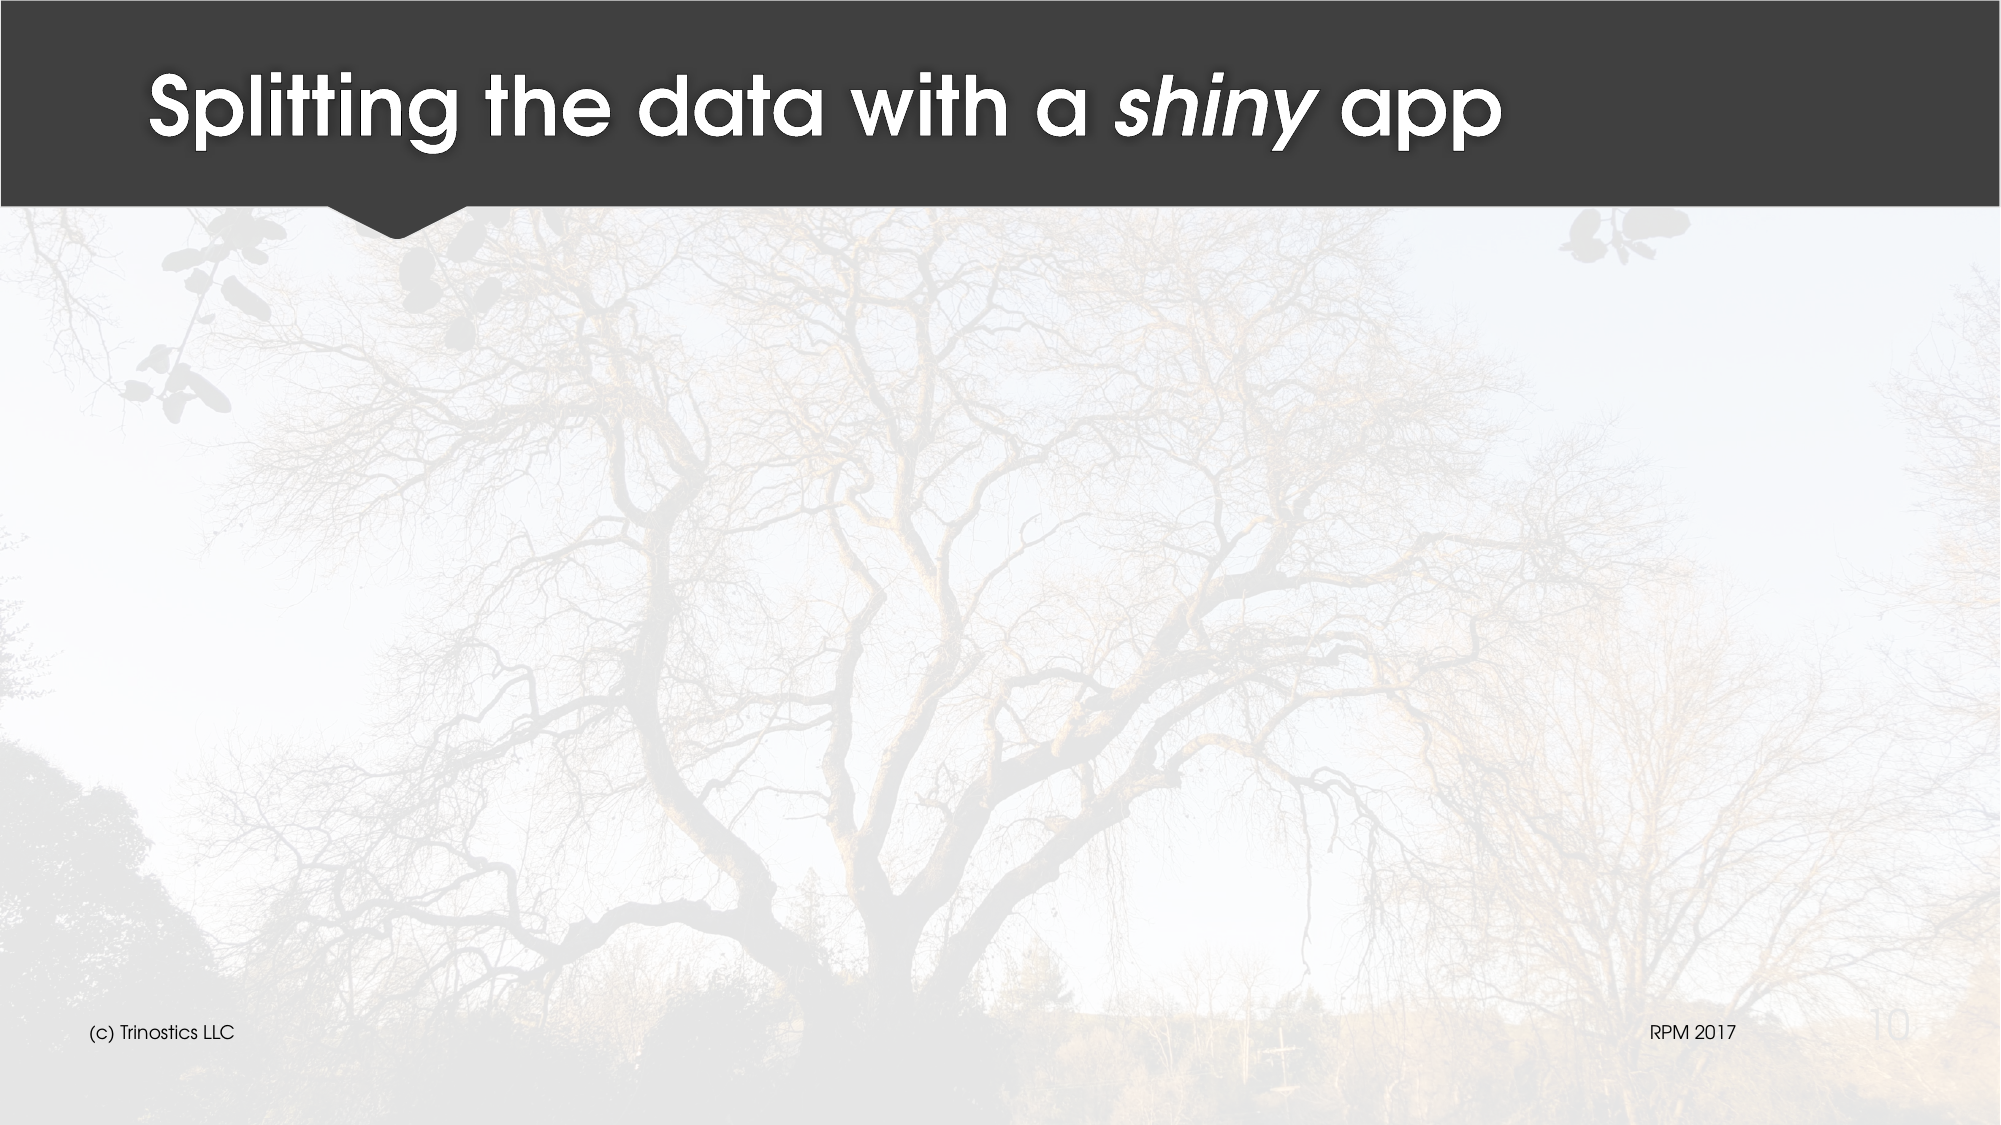

# Splitting the data with a shiny app
10
(c) Trinostics LLC
RPM 2017